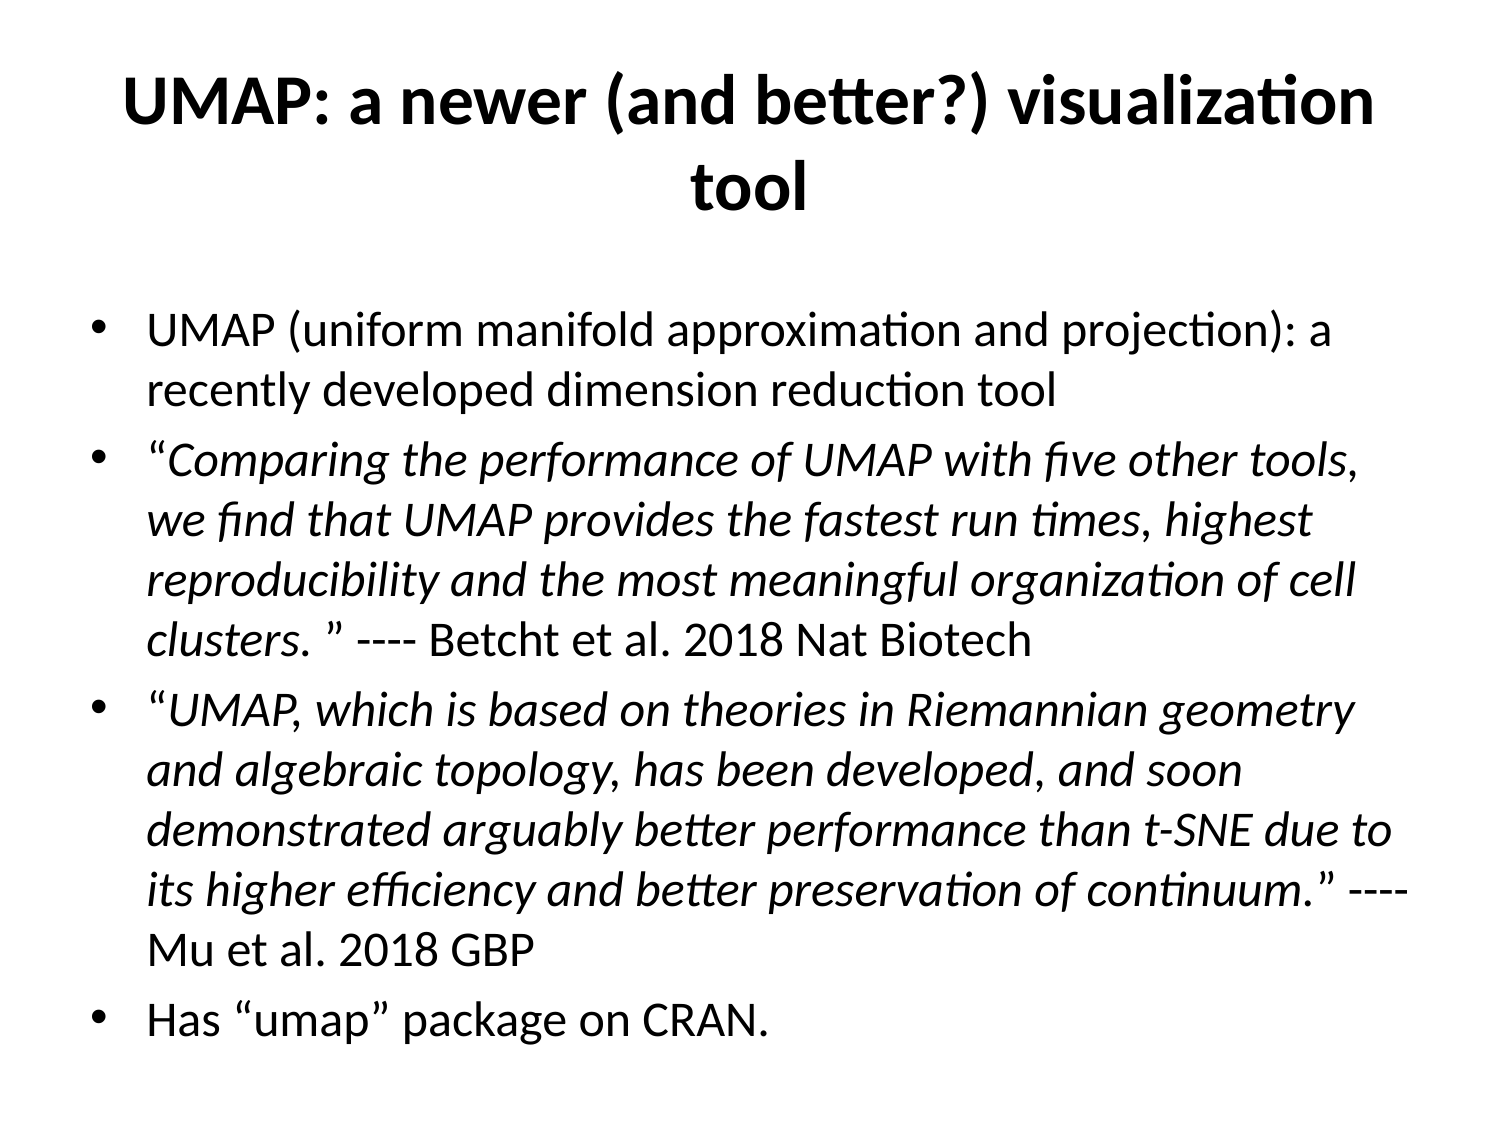

# UMAP: a newer (and better?) visualization tool
UMAP (uniform manifold approximation and projection): a recently developed dimension reduction tool
“Comparing the performance of UMAP with five other tools, we find that UMAP provides the fastest run times, highest reproducibility and the most meaningful organization of cell clusters. ” ---- Betcht et al. 2018 Nat Biotech
“UMAP, which is based on theories in Riemannian geometry and algebraic topology, has been developed, and soon demonstrated arguably better performance than t-SNE due to its higher efficiency and better preservation of continuum.” ---- Mu et al. 2018 GBP
Has “umap” package on CRAN.